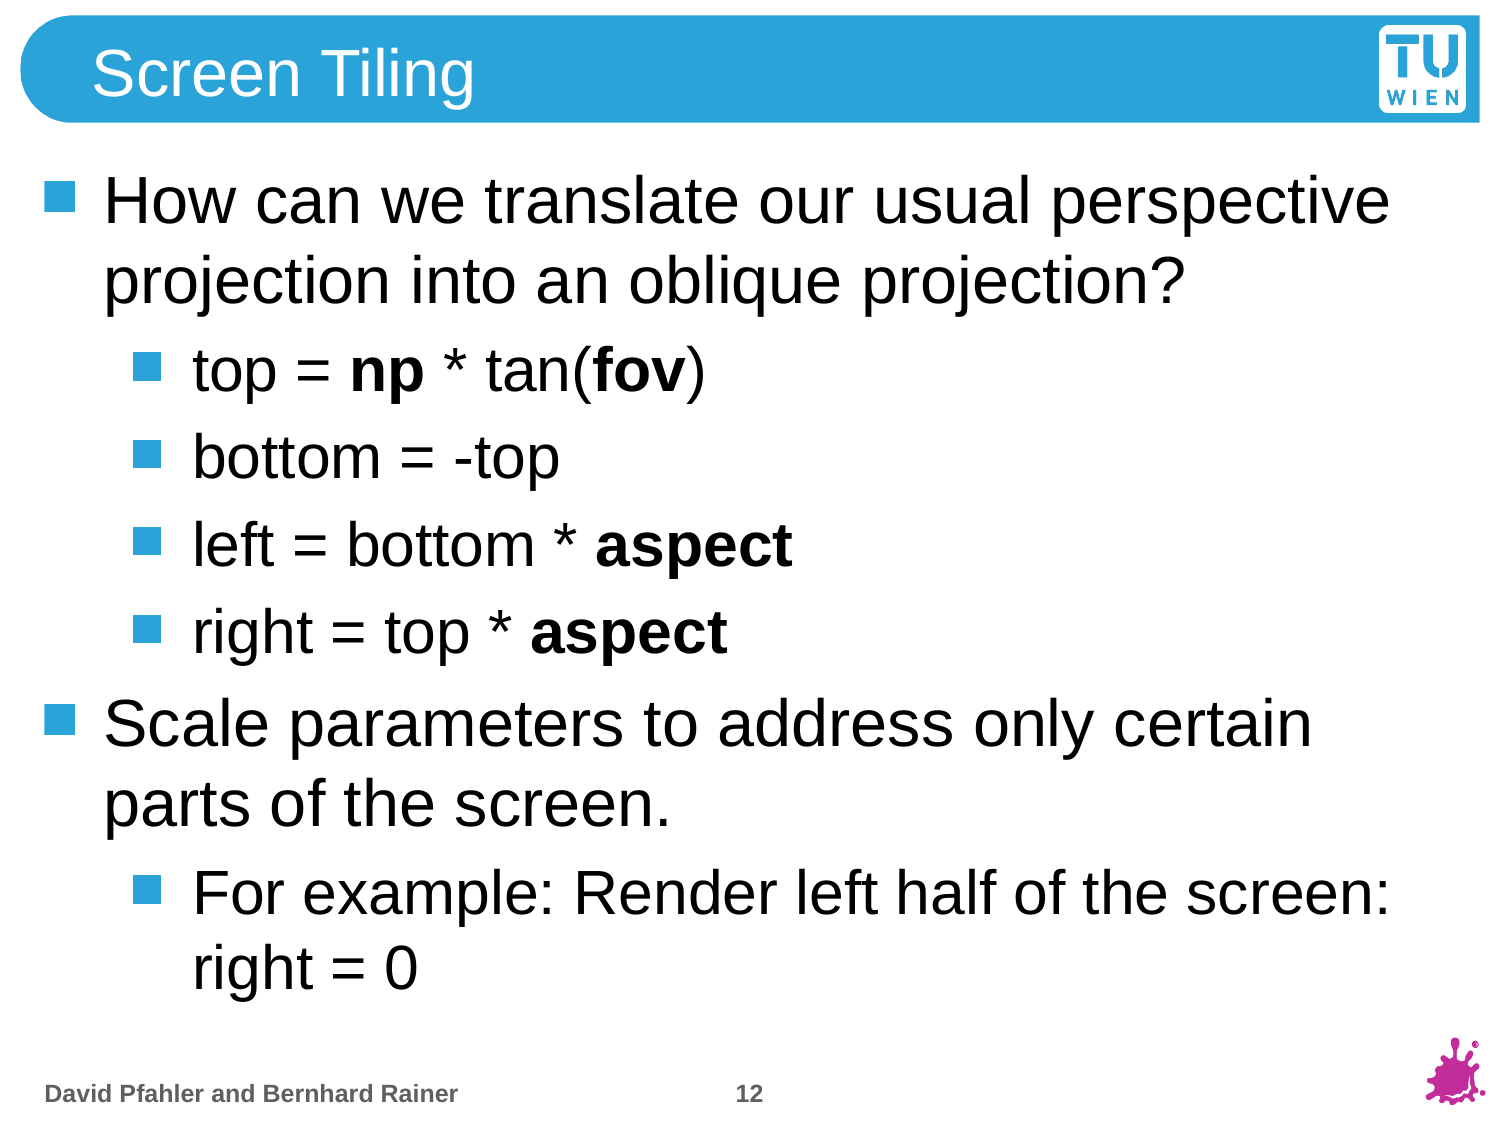

# Screen Tiling
How can we translate our usual perspective projection into an oblique projection?
top = np * tan(fov)
bottom = -top
left = bottom * aspect
right = top * aspect
Scale parameters to address only certain parts of the screen.
For example: Render left half of the screen: right = 0
12
David Pfahler and Bernhard Rainer